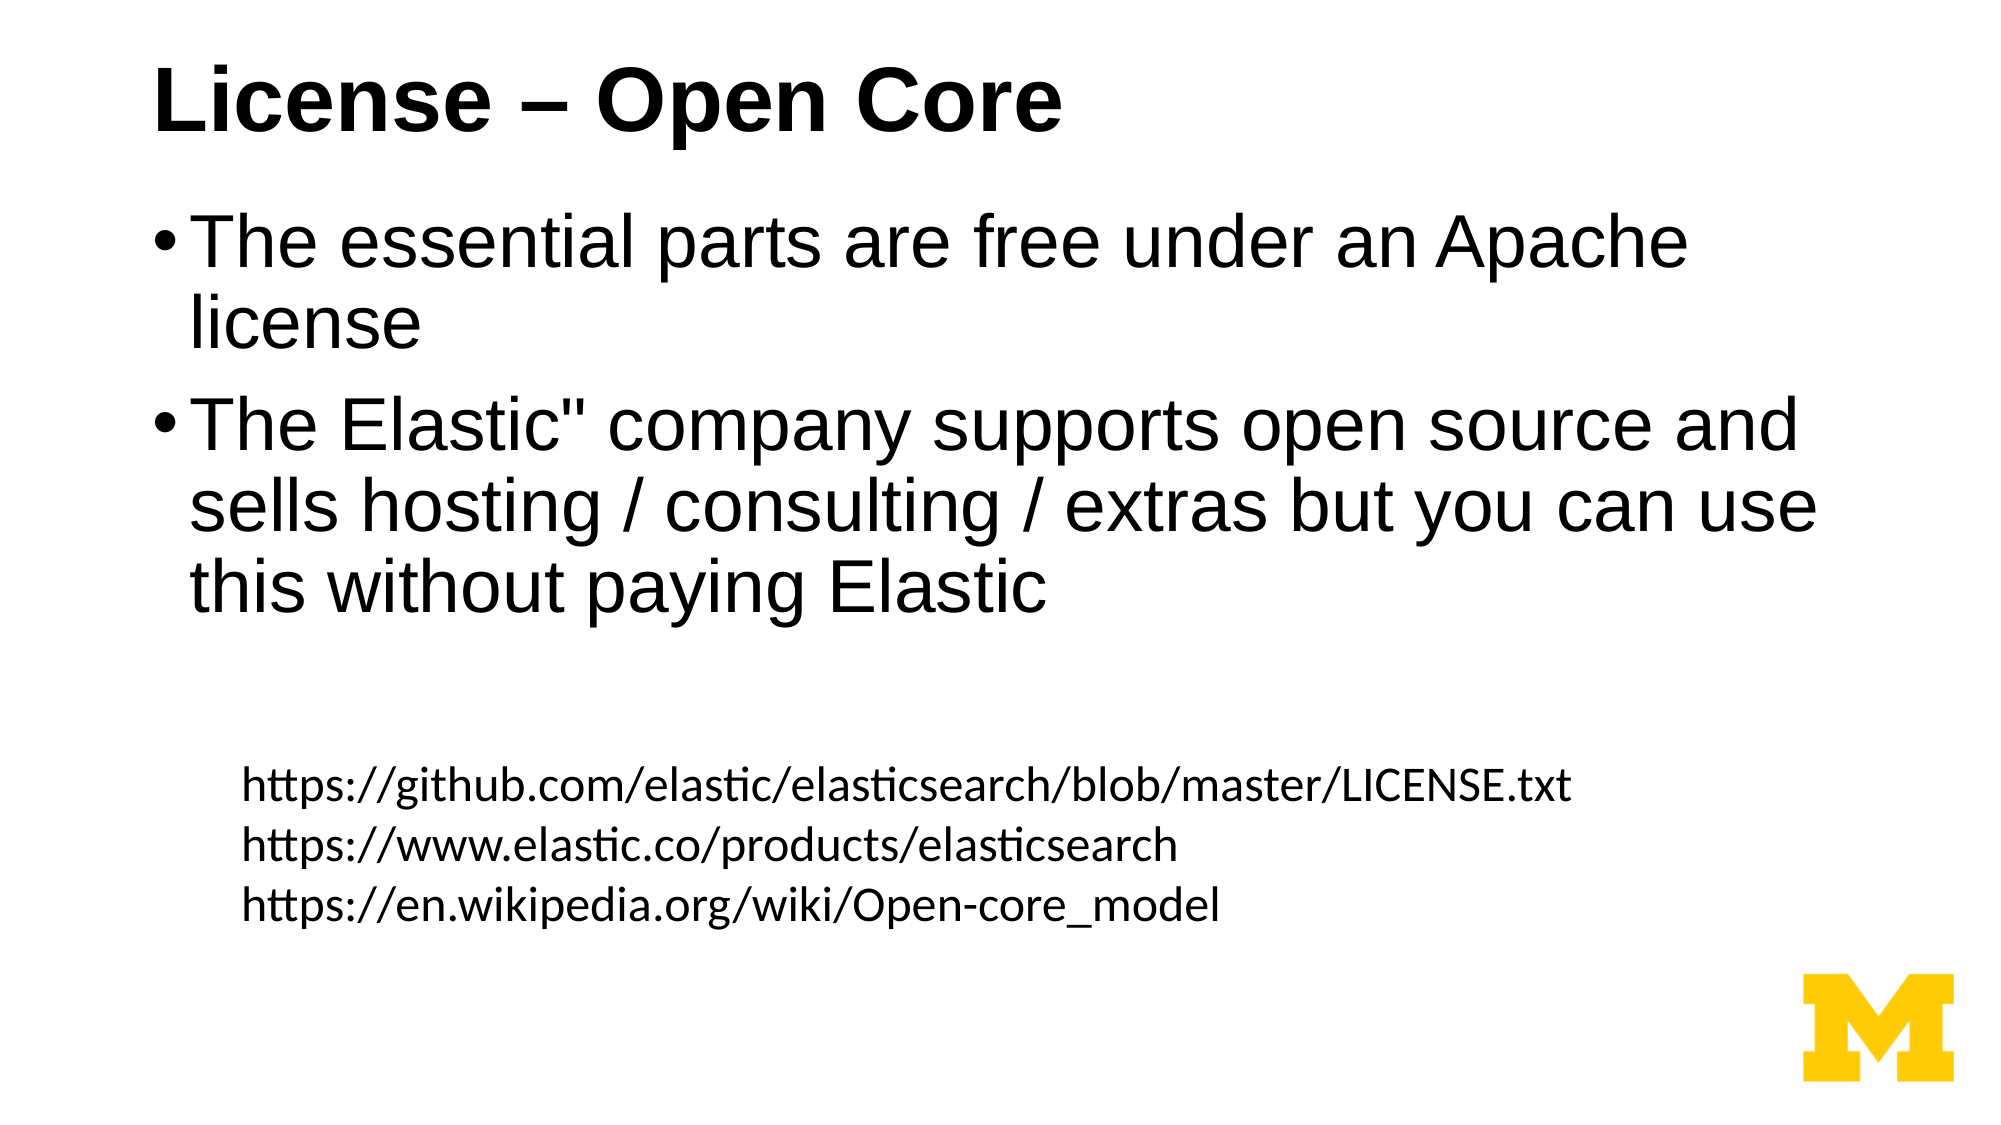

# License – Open Core
The essential parts are free under an Apache license
The Elastic" company supports open source and sells hosting / consulting / extras but you can use this without paying Elastic
https://github.com/elastic/elasticsearch/blob/master/LICENSE.txt
https://www.elastic.co/products/elasticsearch
https://en.wikipedia.org/wiki/Open-core_model